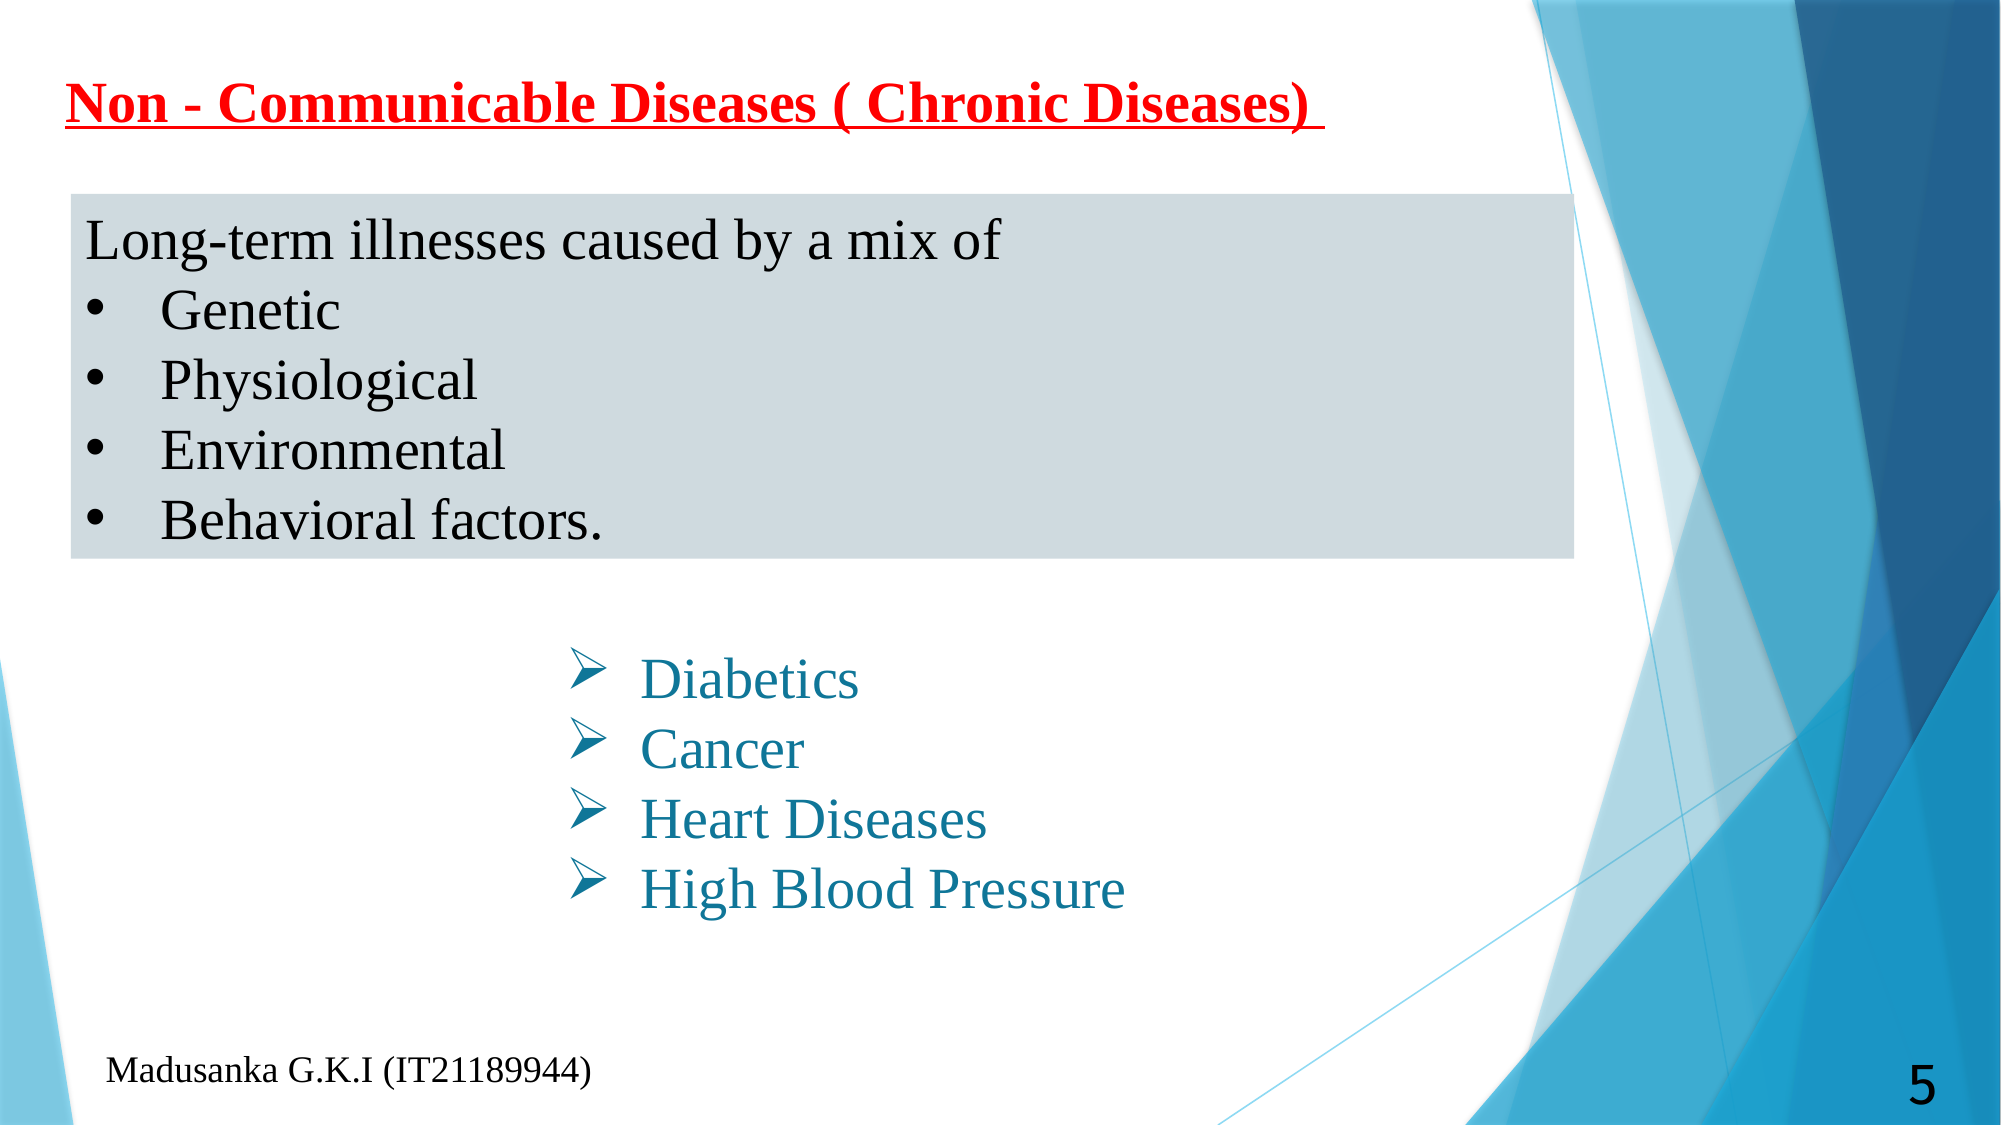

Non - Communicable Diseases ( Chronic Diseases)
Long-term illnesses caused by a mix of
Genetic
Physiological
Environmental
Behavioral factors.
Diabetics
Cancer
Heart Diseases
High Blood Pressure
Madusanka G.K.I (IT21189944)
5